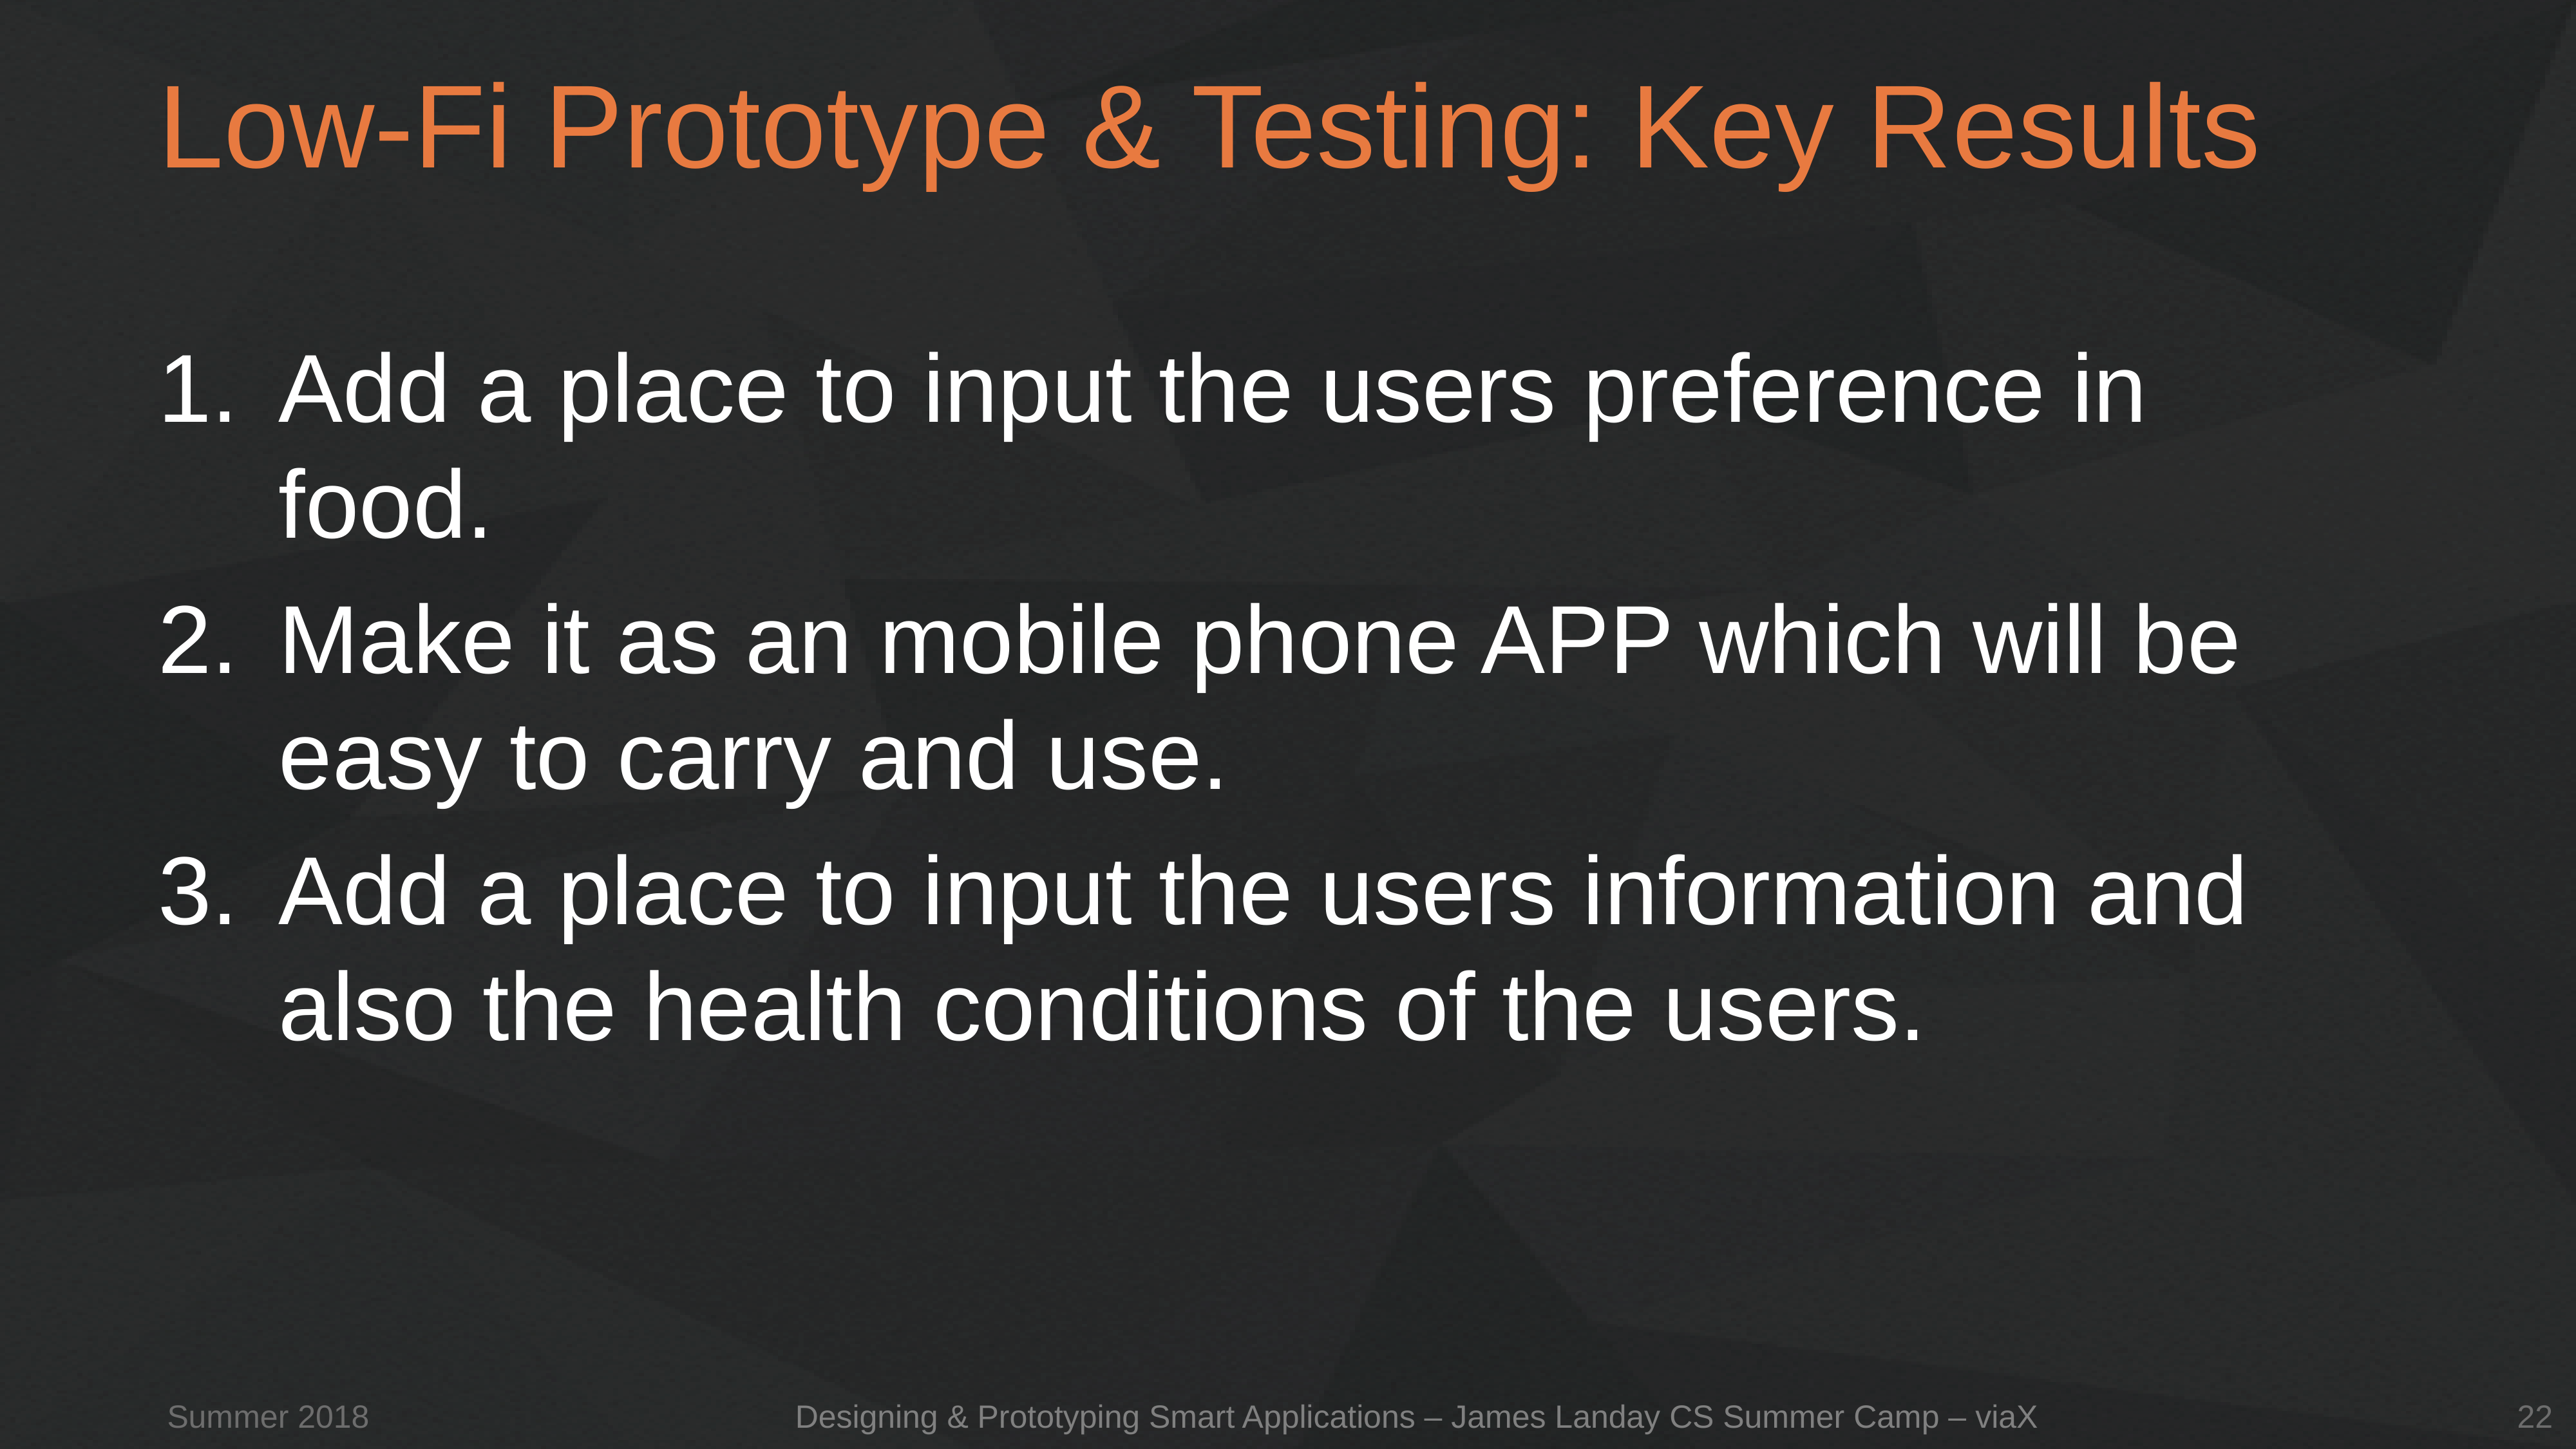

# Low-Fi Prototype & Testing: Key Results
Add a place to input the users preference in food.
Make it as an mobile phone APP which will be easy to carry and use.
Add a place to input the users information and also the health conditions of the users.
Summer 2018
Designing & Prototyping Smart Applications – James Landay CS Summer Camp – viaX
22